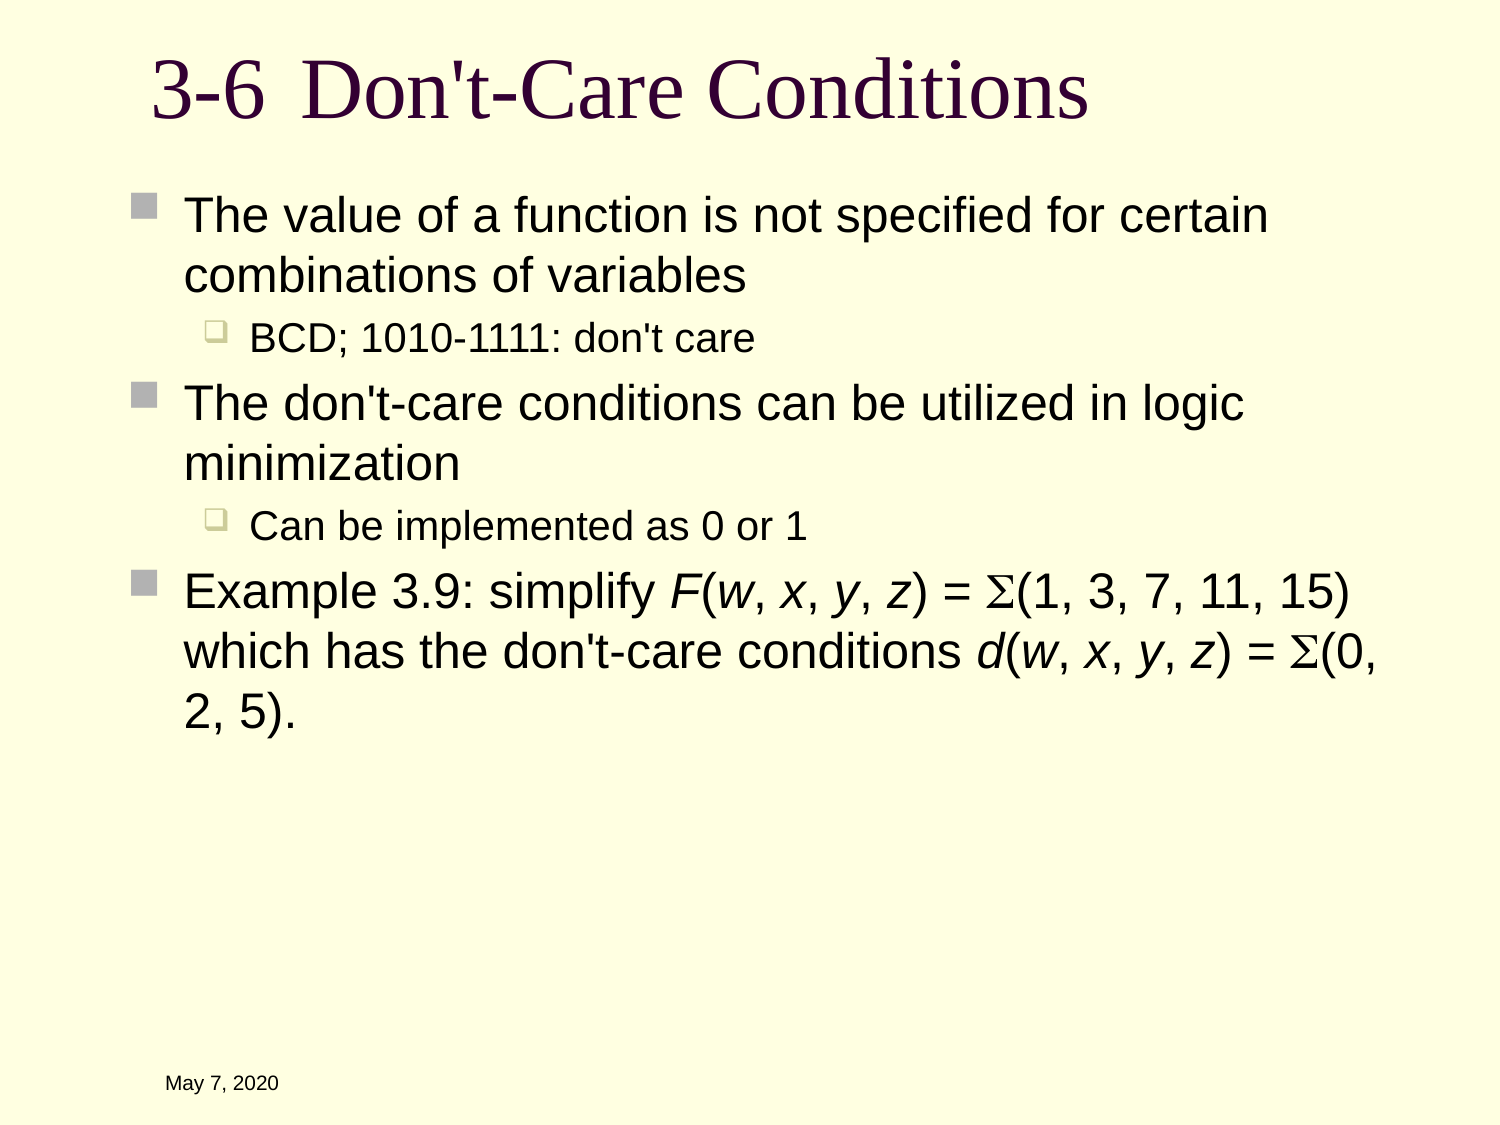

3-6	Don't-Care Conditions
The value of a function is not specified for certain combinations of variables
BCD; 1010-1111: don't care
The don't-care conditions can be utilized in logic minimization
Can be implemented as 0 or 1
Example 3.9: simplify F(w, x, y, z) = Σ(1, 3, 7, 11, 15) which has the don't-care conditions d(w, x, y, z) = Σ(0, 2, 5).

May 7, 2020
27